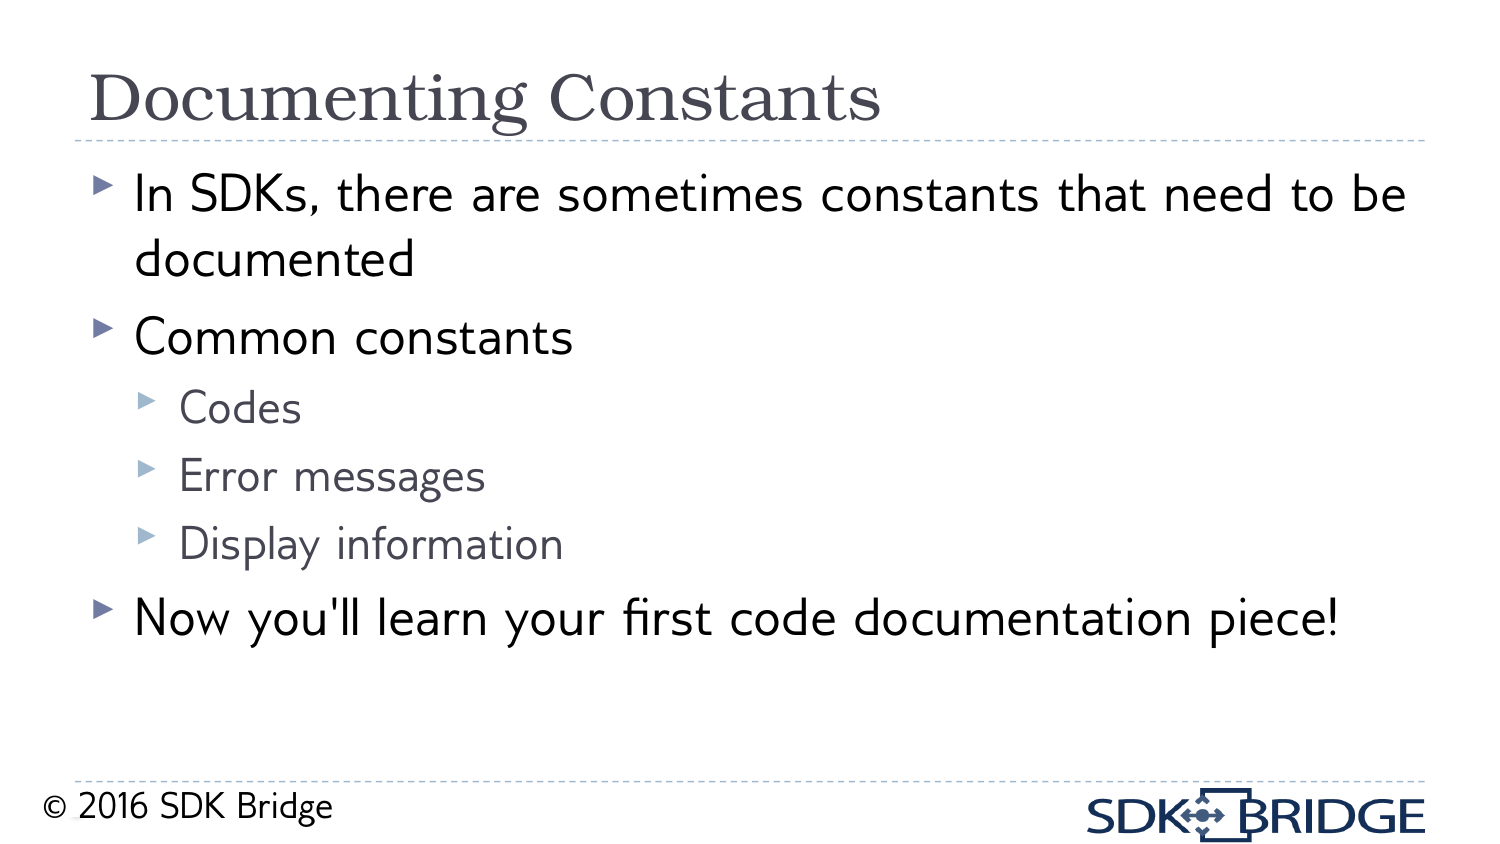

# Documenting Constants
In SDKs, there are sometimes constants that need to be documented
Common constants
Codes
Error messages
Display information
Now you'll learn your first code documentation piece!